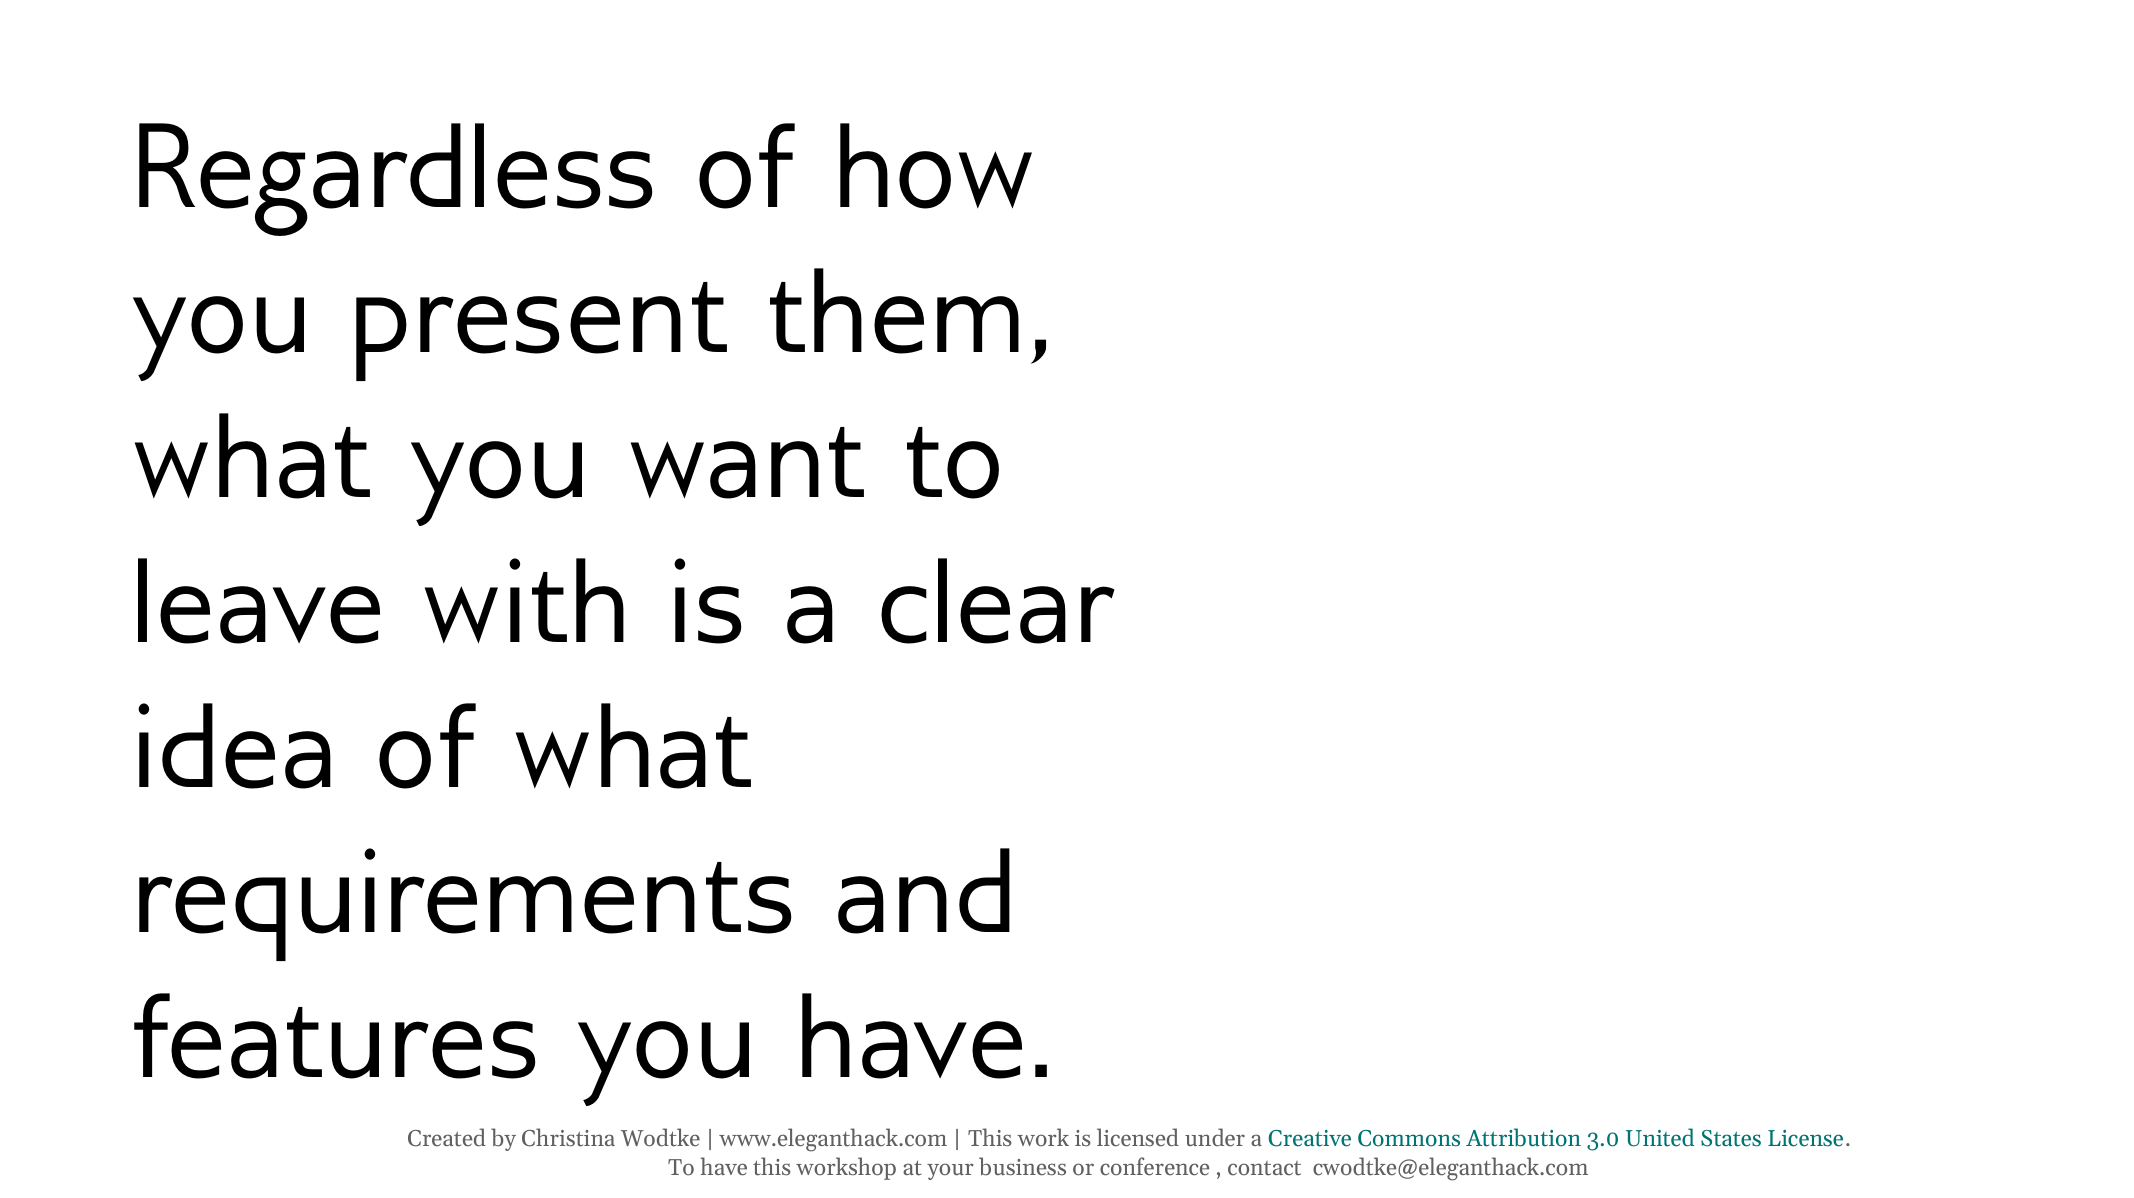

Regardless of how you present them, what you want to leave with is a clear idea of what requirements and features you have.